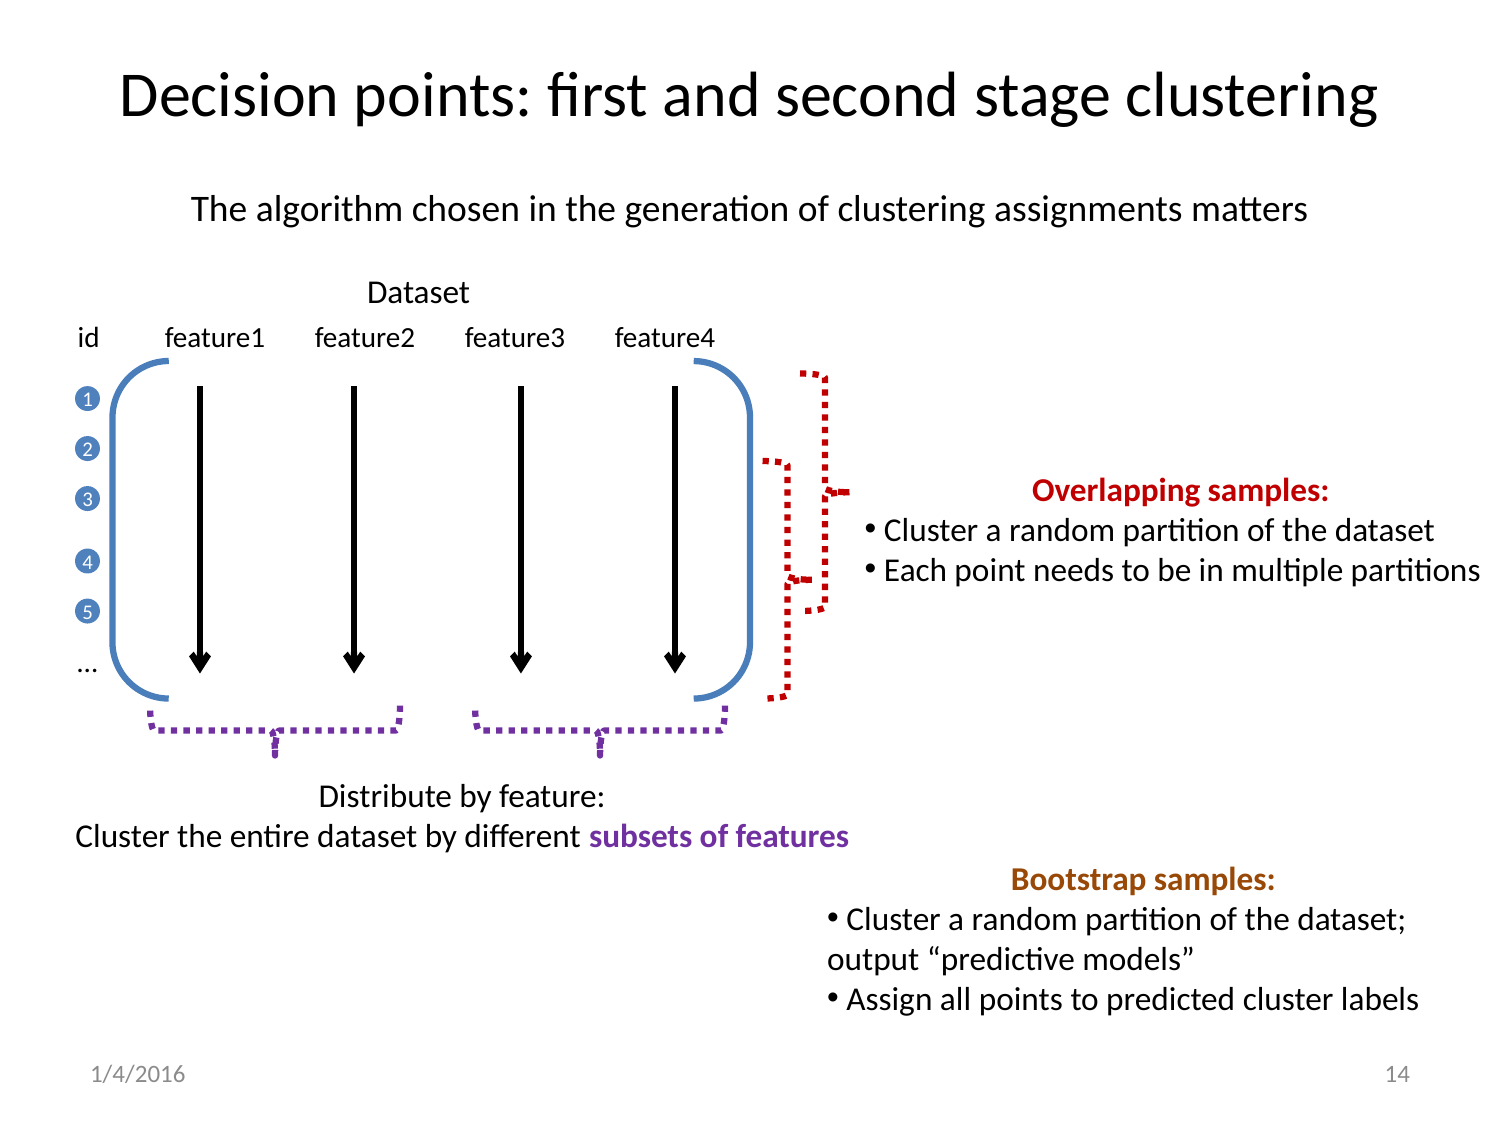

# Decision points: first and second stage clustering
The algorithm chosen in the generation of clustering assignments matters
Dataset
id
feature1	feature2	feature3	feature4

1
2

Overlapping samples:
 Cluster a random partition of the dataset
 Each point needs to be in multiple partitions
3
4
5

…
Distribute by feature:
Cluster the entire dataset by different subsets of features
Bootstrap samples:
 Cluster a random partition of the dataset; output “predictive models”
 Assign all points to predicted cluster labels
1/4/2016
14